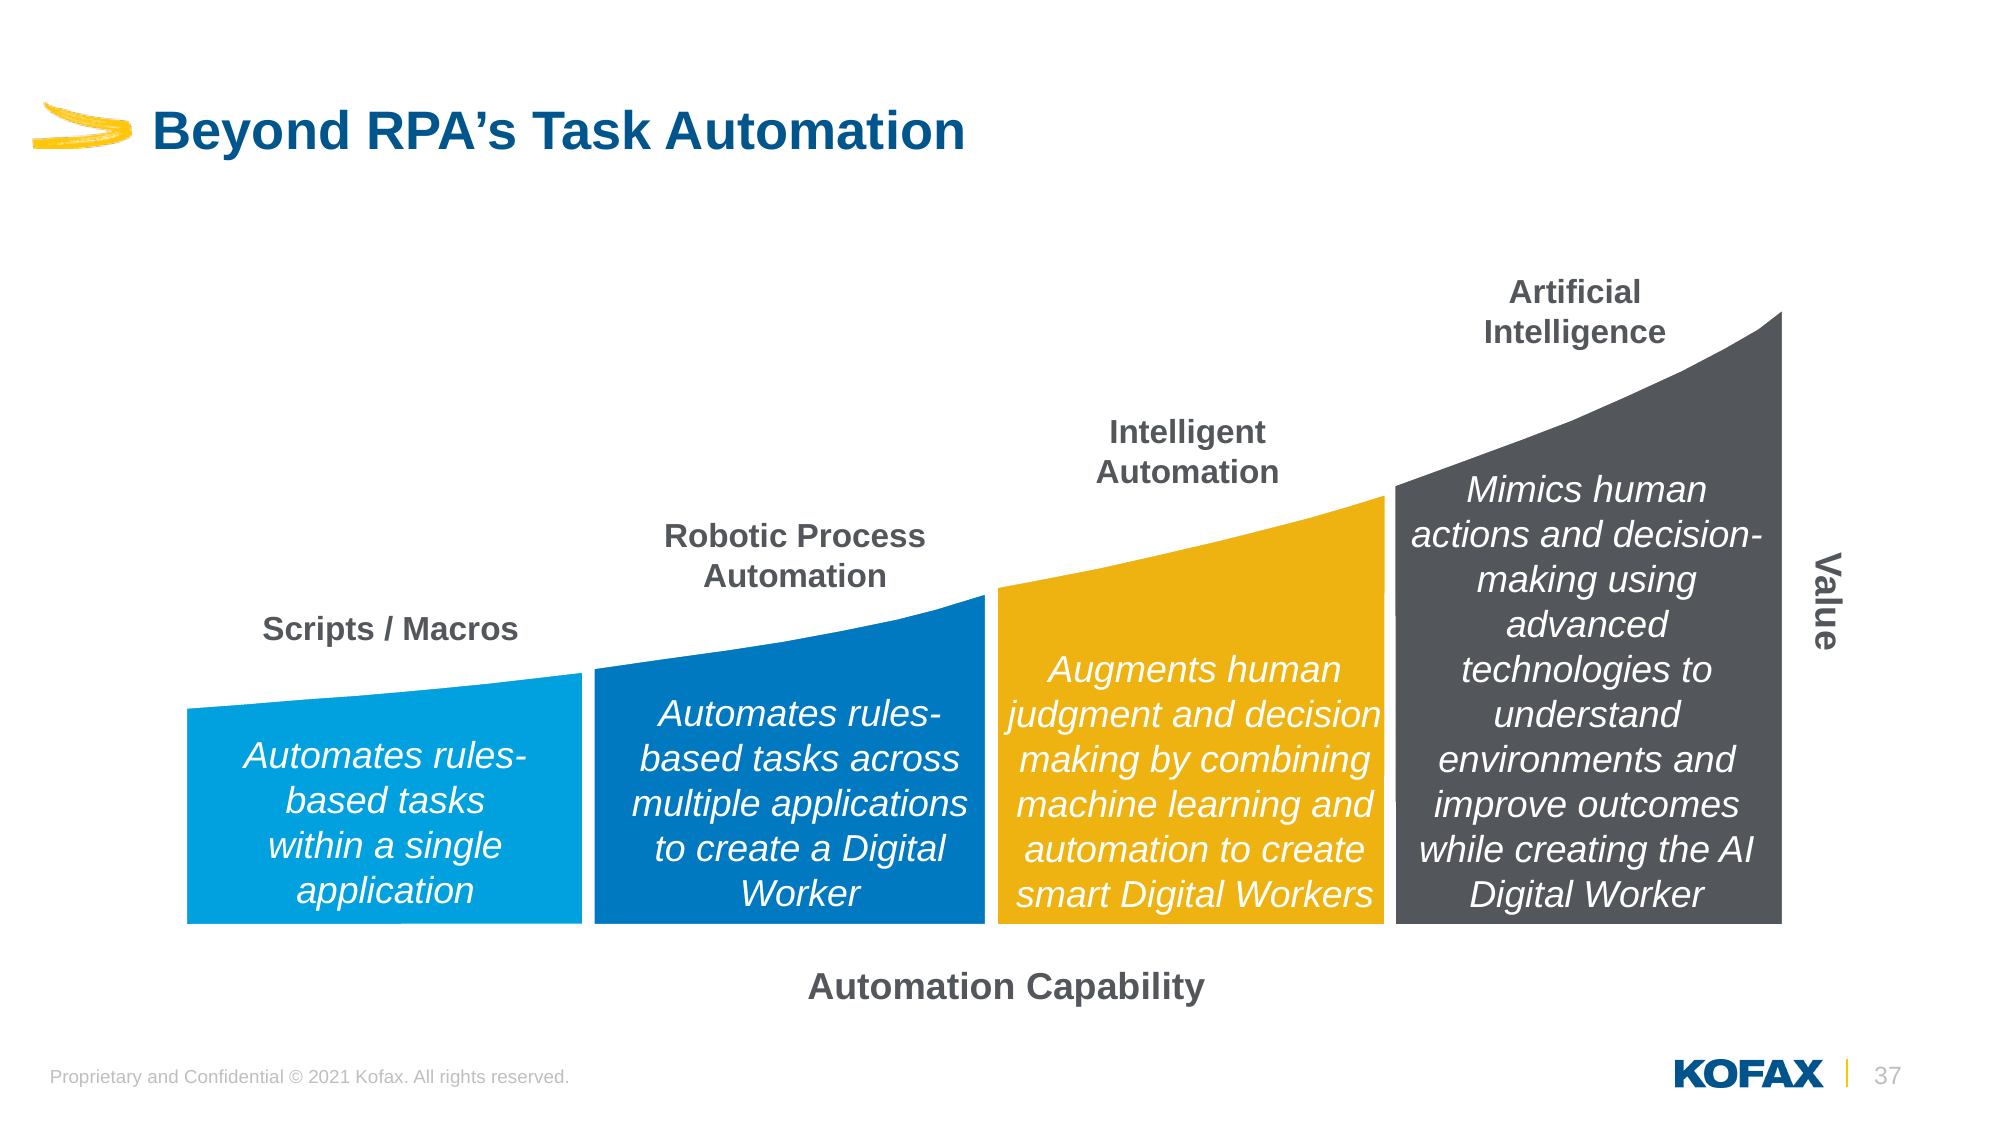

# Beyond RPA’s Task Automation
Artificial
Intelligence

Intelligent
Automation
Mimics human actions and decision-making using advanced technologies to understand environments and improve outcomes while creating the AI Digital Worker

Robotic Process
Automation
Value

Scripts / Macros
Augments human judgment and decision making by combining machine learning and automation to create smart Digital Workers

Automates rules-based tasks across multiple applications to create a Digital Worker
Automates rules-based tasks within a single application
Automation Capability